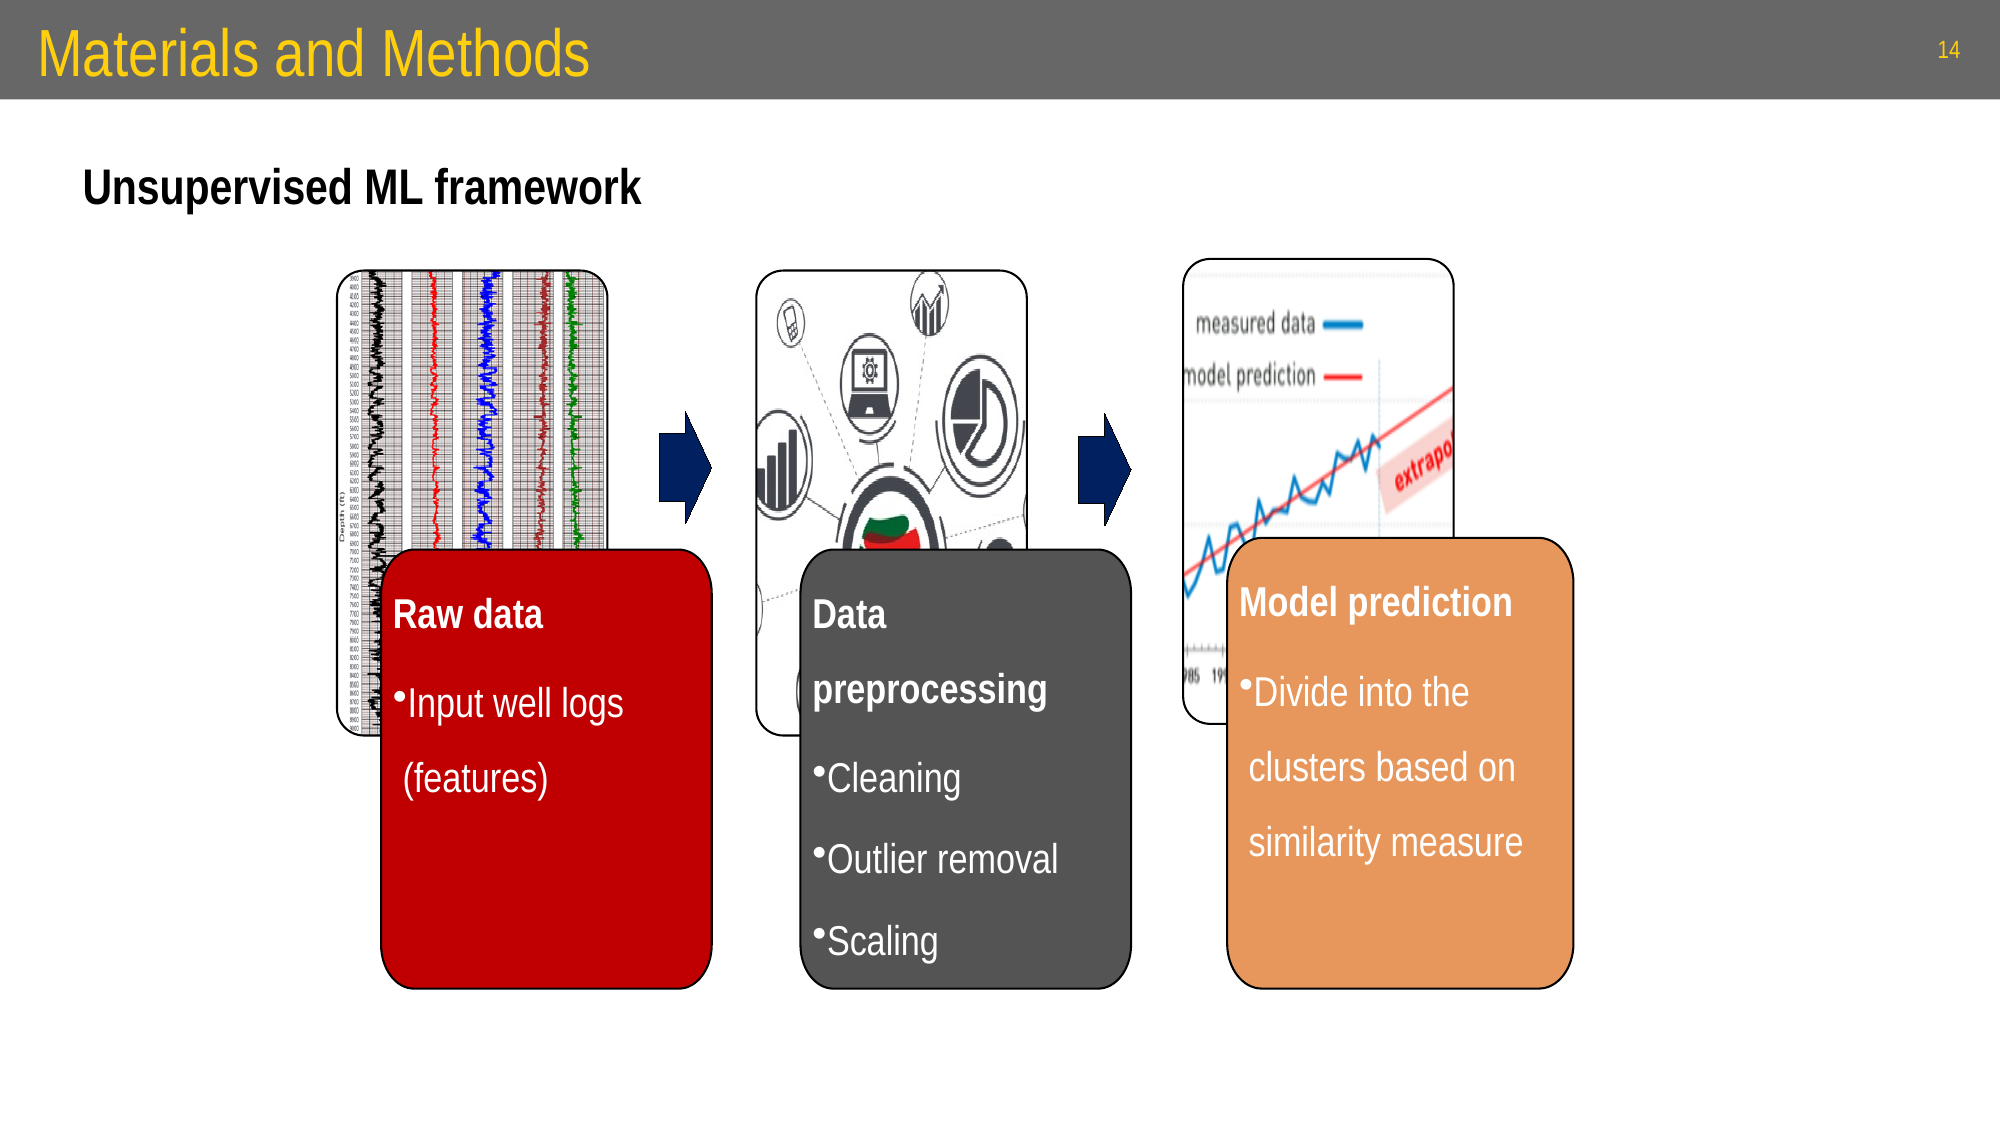

# Materials and Methods
14
Unsupervised ML framework

Model prediction
Divide into the clusters based on similarity measure
Raw data
Input well logs (features)
Data preprocessing
Cleaning
Outlier removal
Scaling